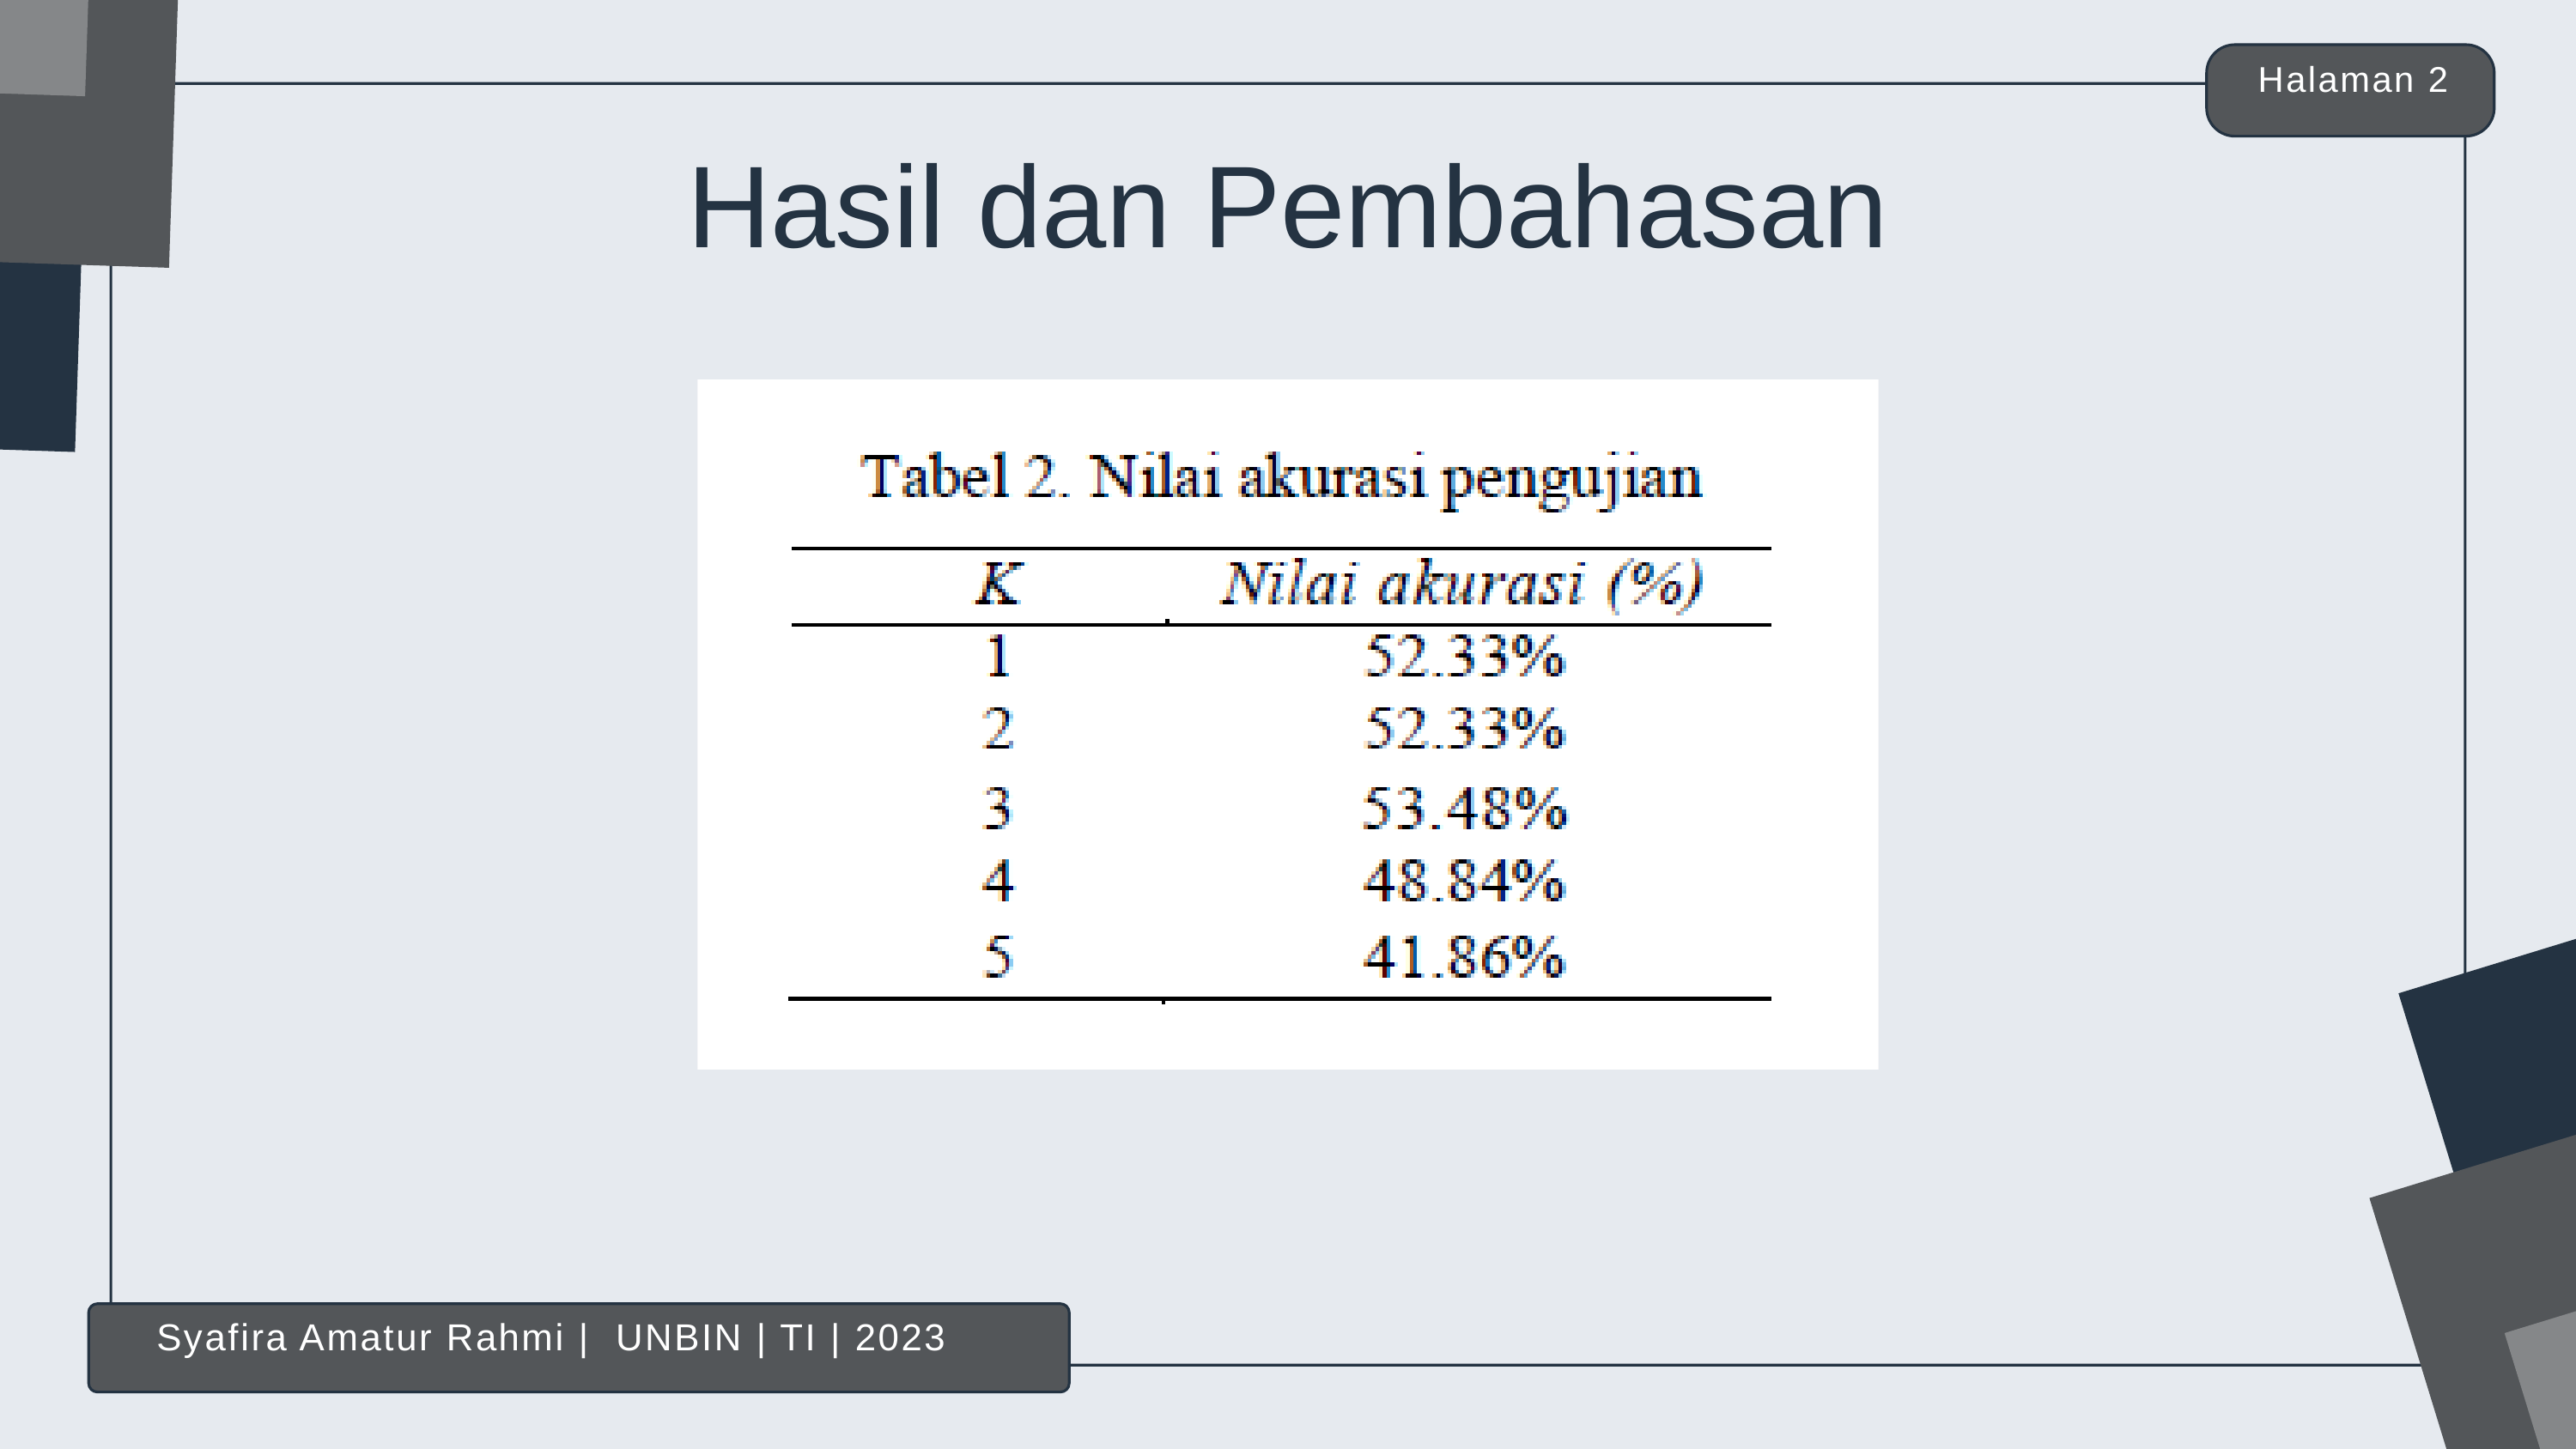

Halaman 2

Hasil dan Pembahasan

Syafira Amatur Rahmi |  UNBIN | TI | 2023